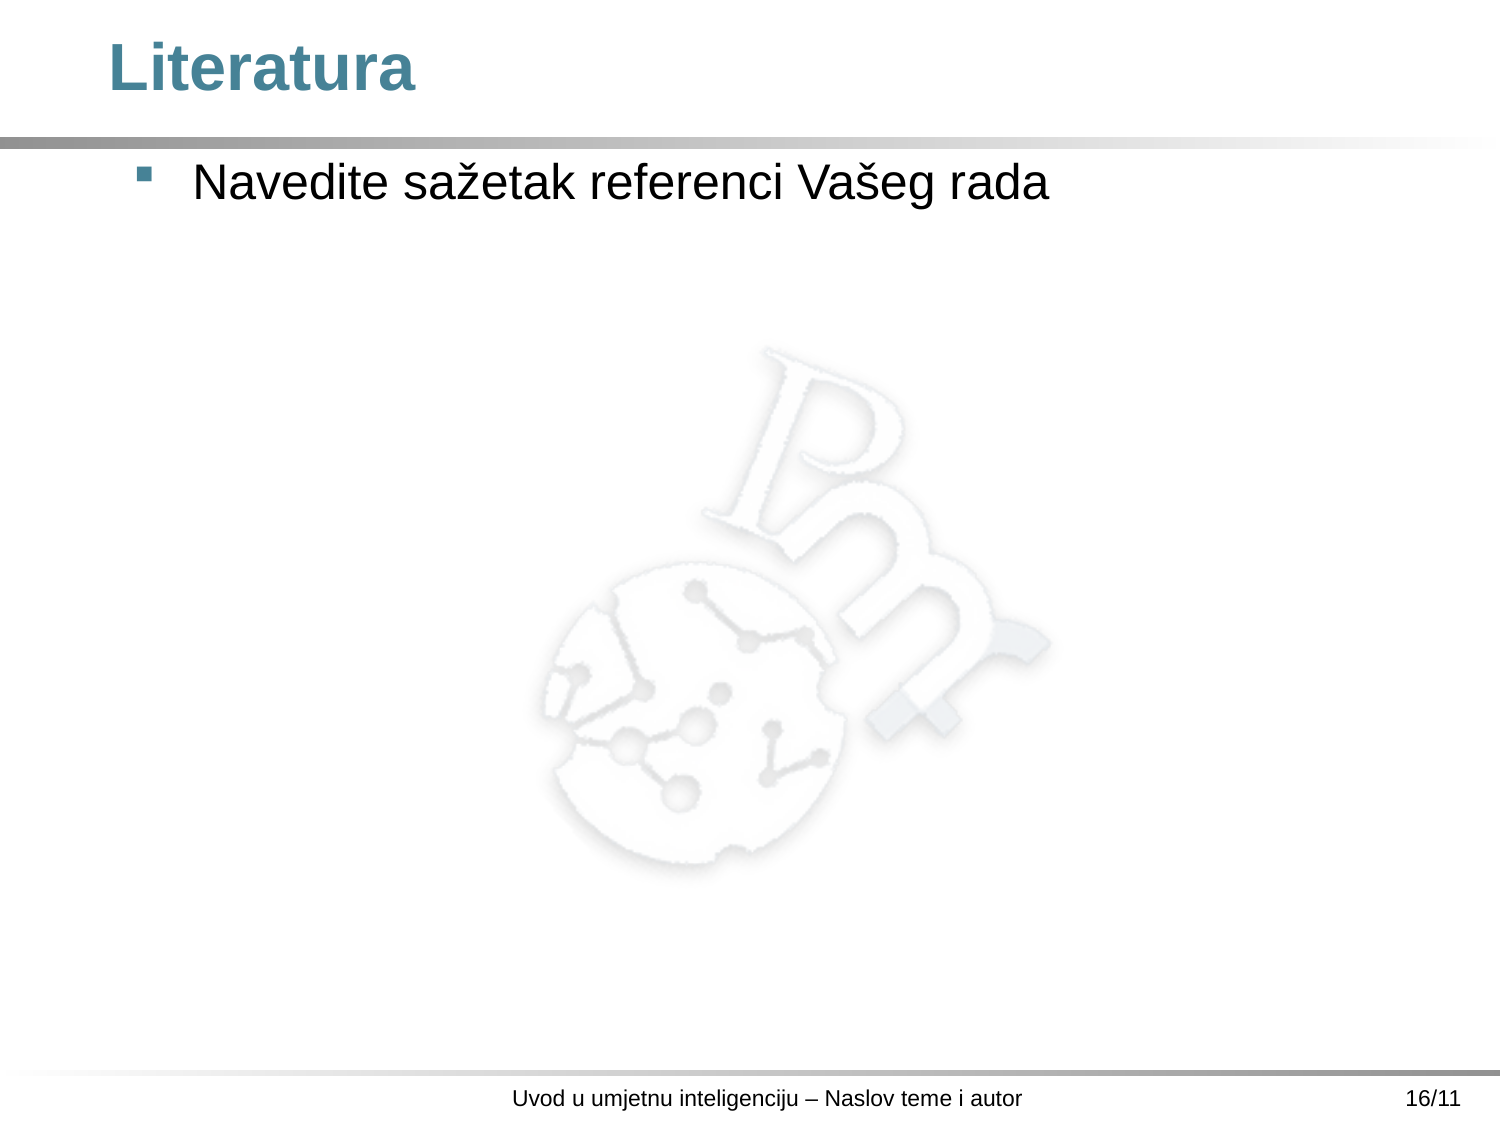

# Literatura
Navedite sažetak referenci Vašeg rada
Uvod u umjetnu inteligenciju – Naslov teme i autor
16/11